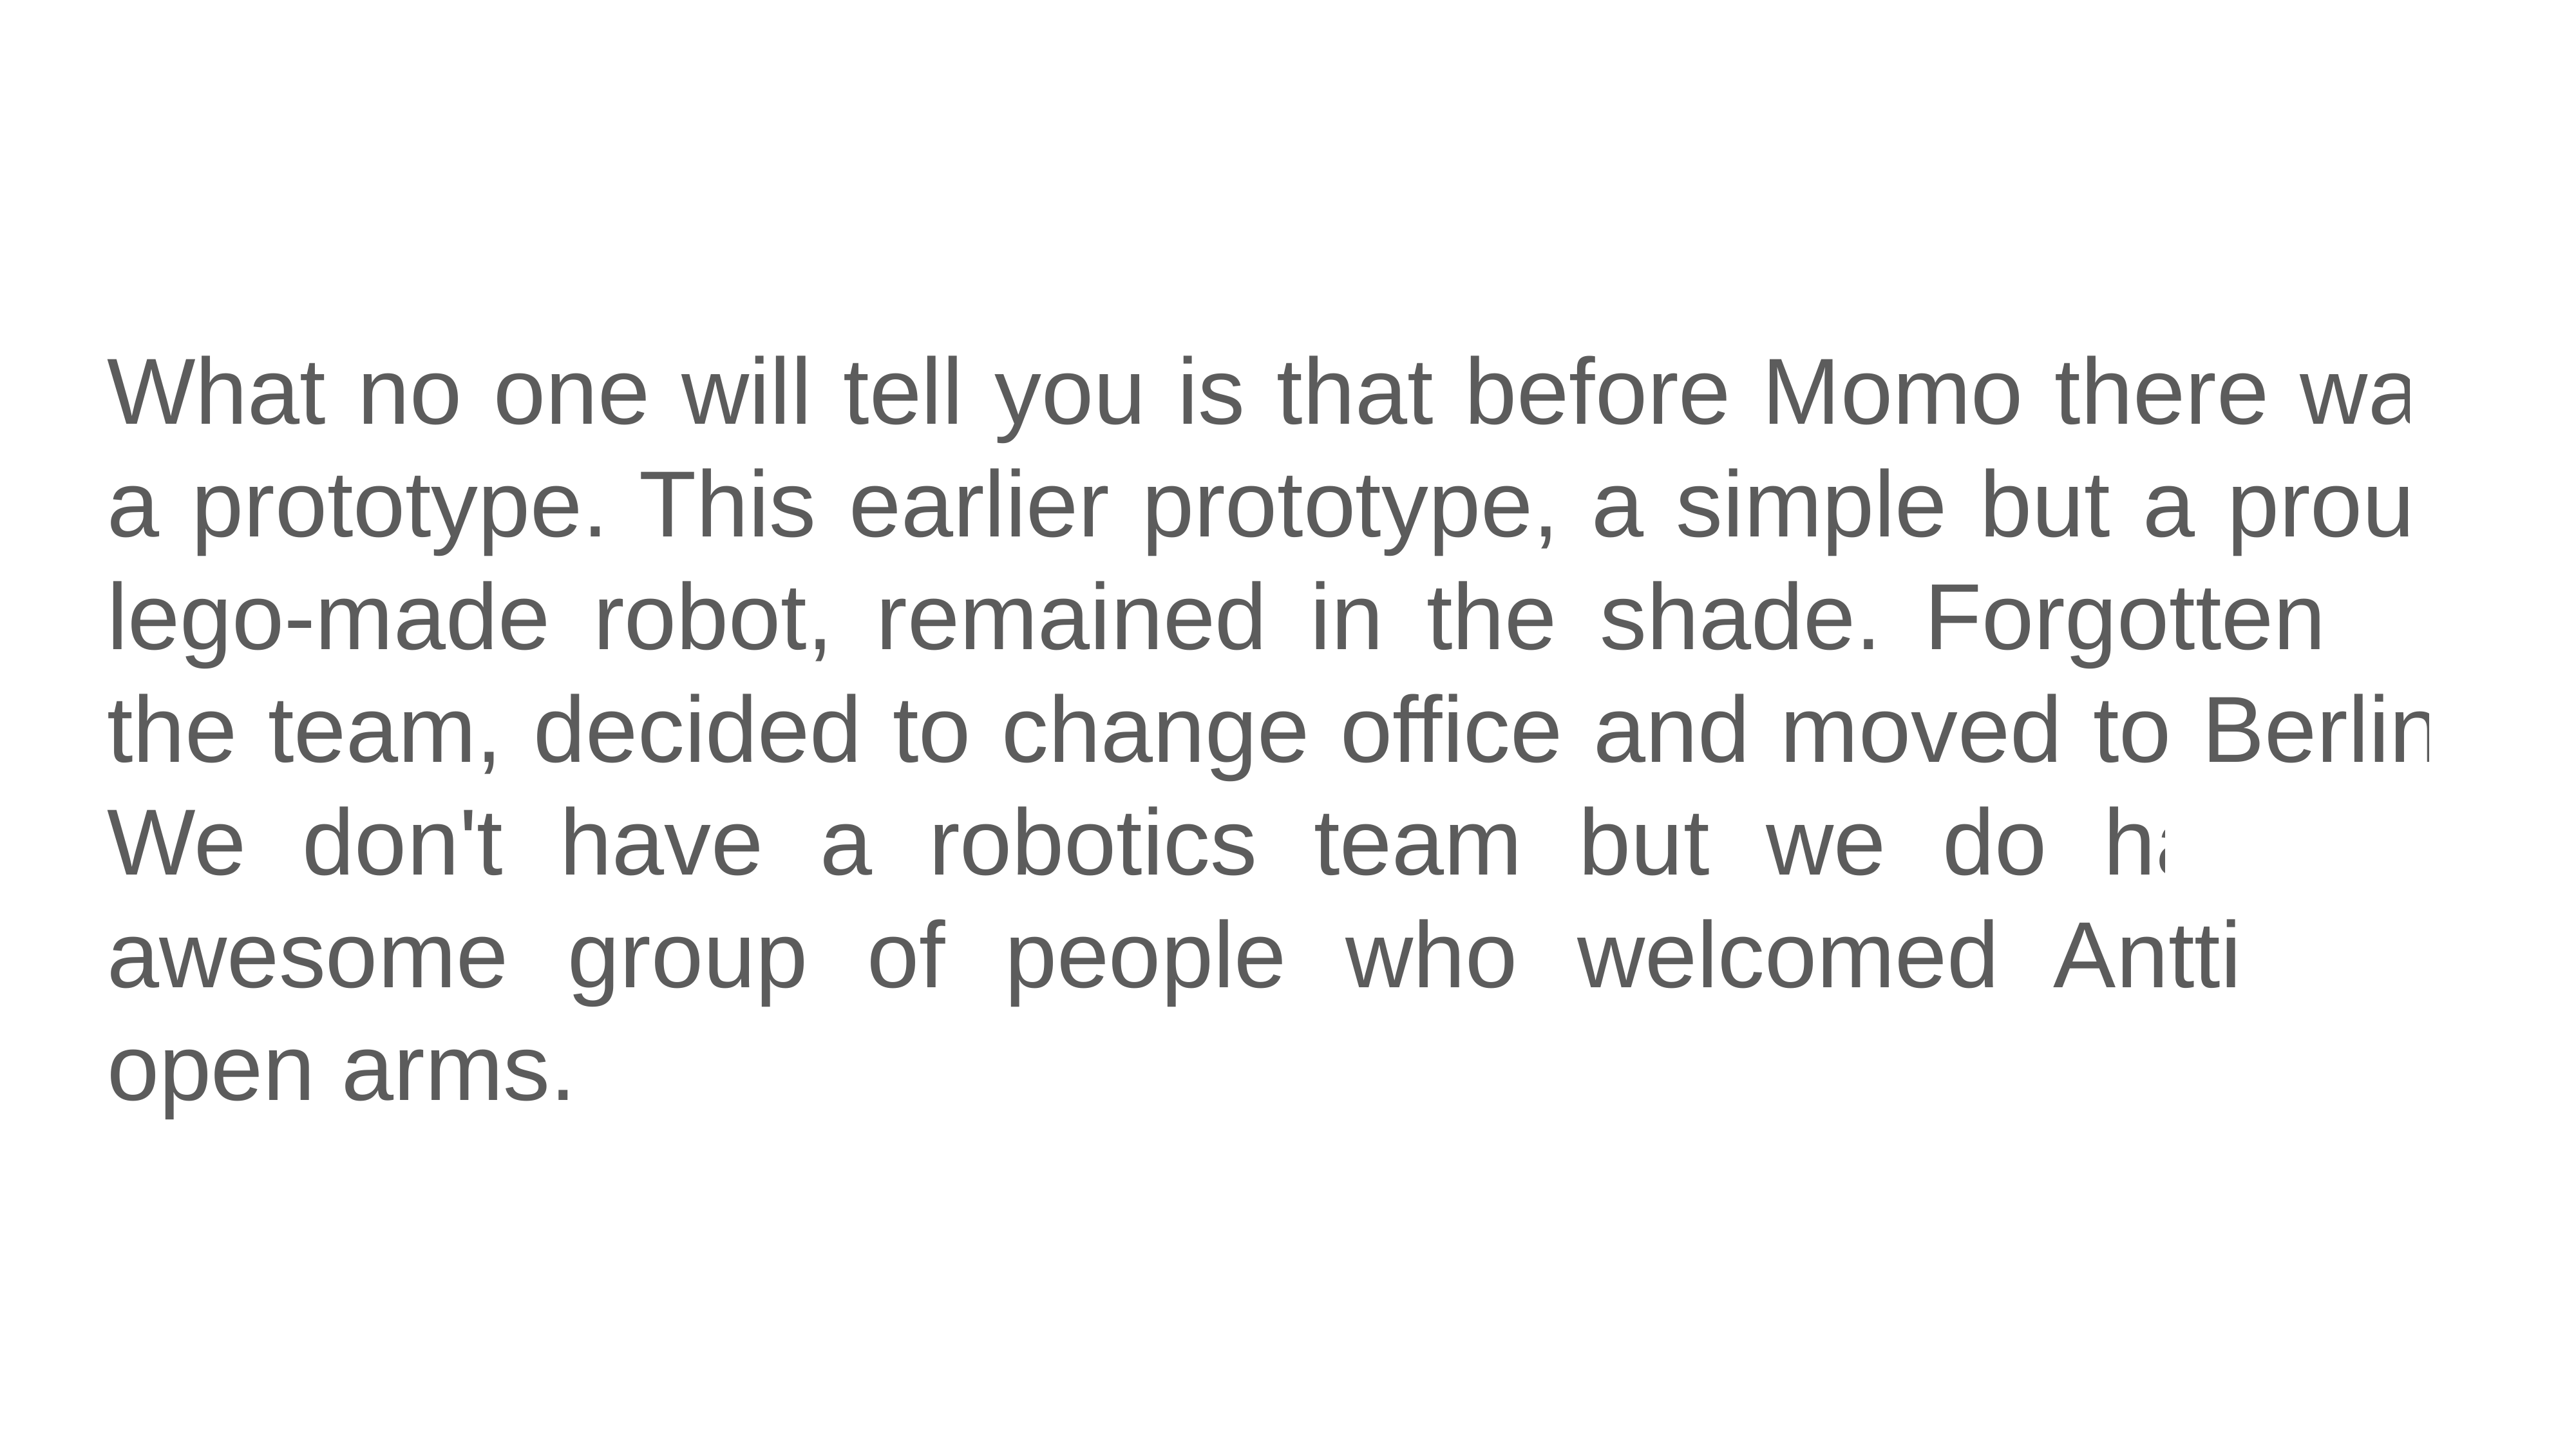

What no one will tell you is that before Momo there was a prototype. This earlier prototype, a simple but a proud lego-made robot, remained in the shade. Forgotten by the team, decided to change office and moved to Berlin. We don't have a robotics team but we do have an awesome group of people who welcomed Antti with open arms.